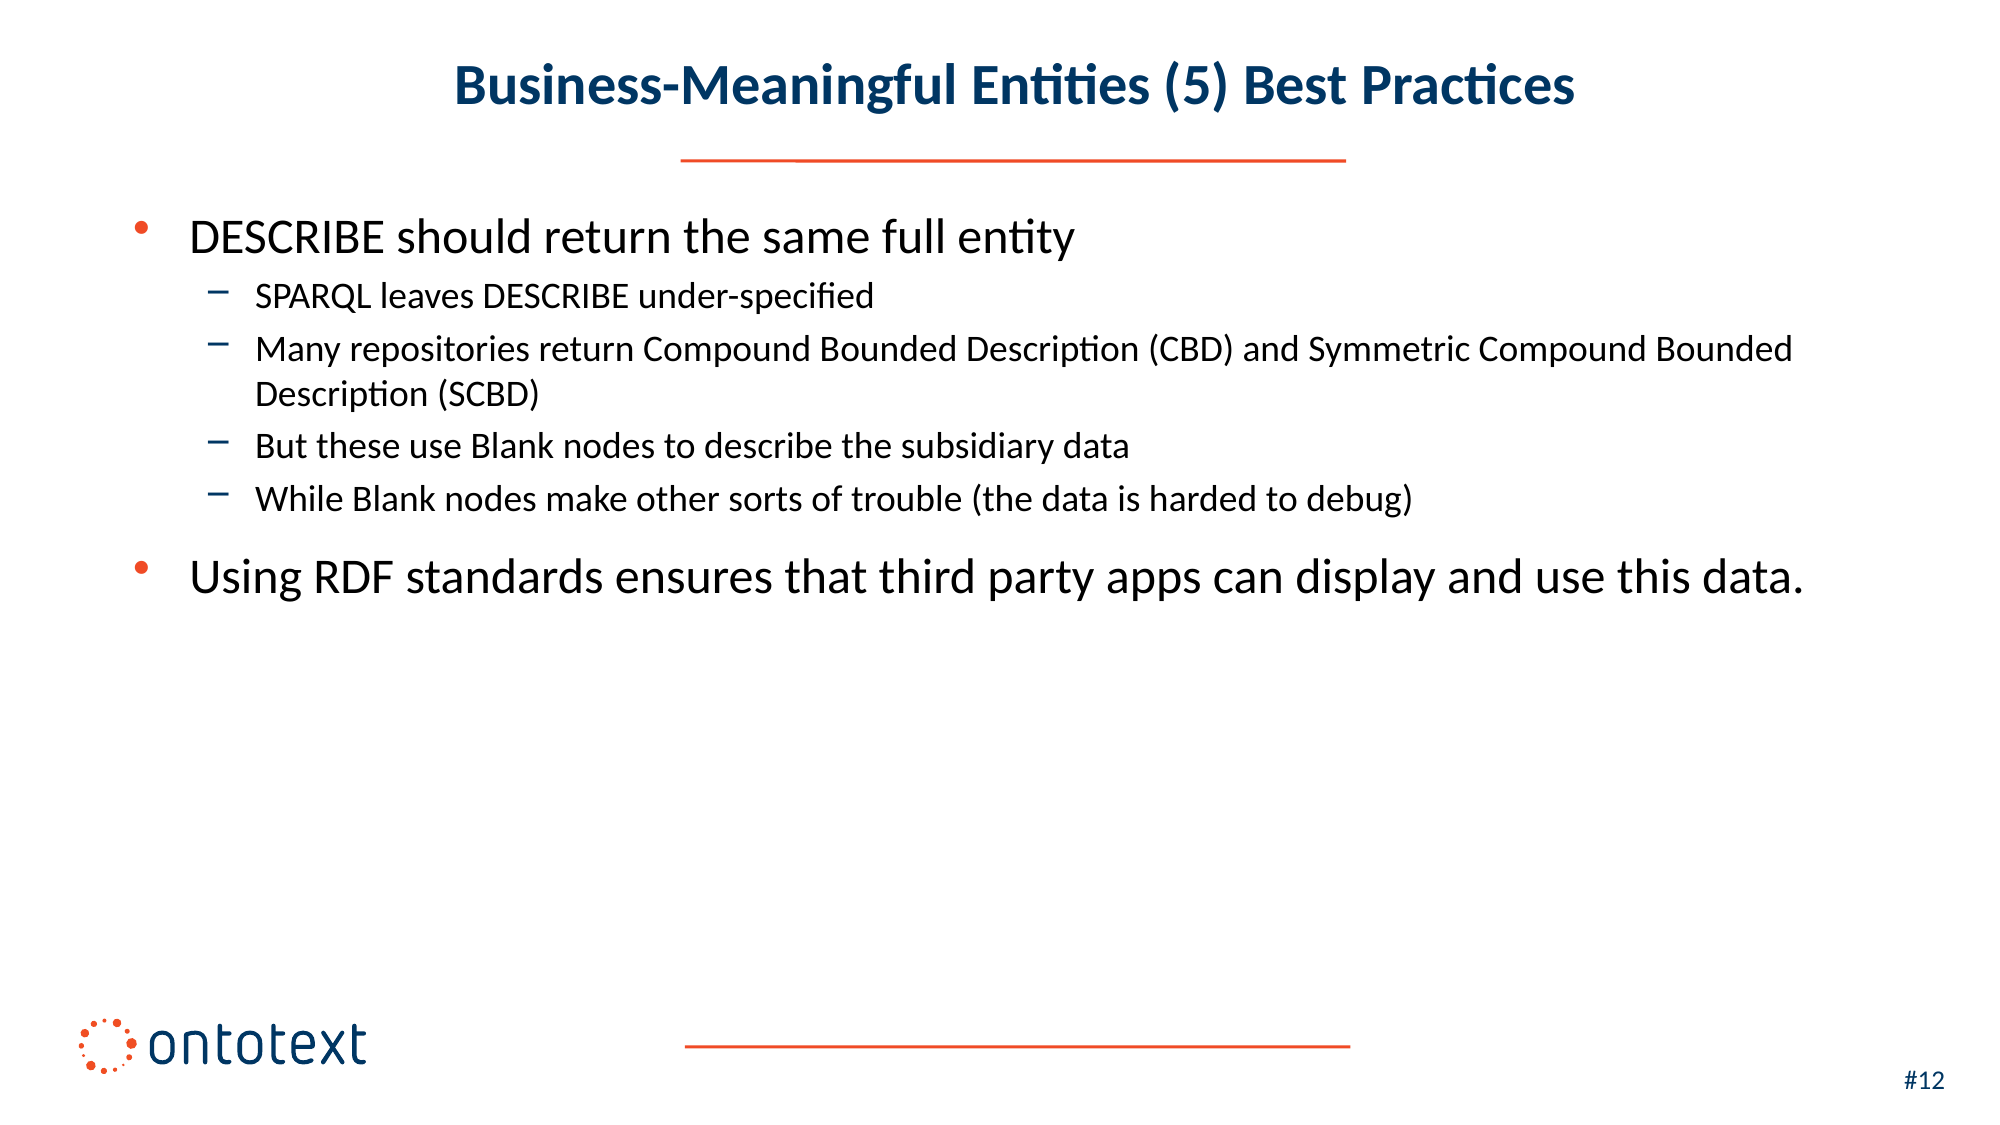

# Business-Meaningful Entities (5) Best Practices
DESCRIBE should return the same full entity
SPARQL leaves DESCRIBE under-specified
Many repositories return Compound Bounded Description (CBD) and Symmetric Compound Bounded Description (SCBD)
But these use Blank nodes to describe the subsidiary data
While Blank nodes make other sorts of trouble (the data is harded to debug)
Using RDF standards ensures that third party apps can display and use this data.

#12